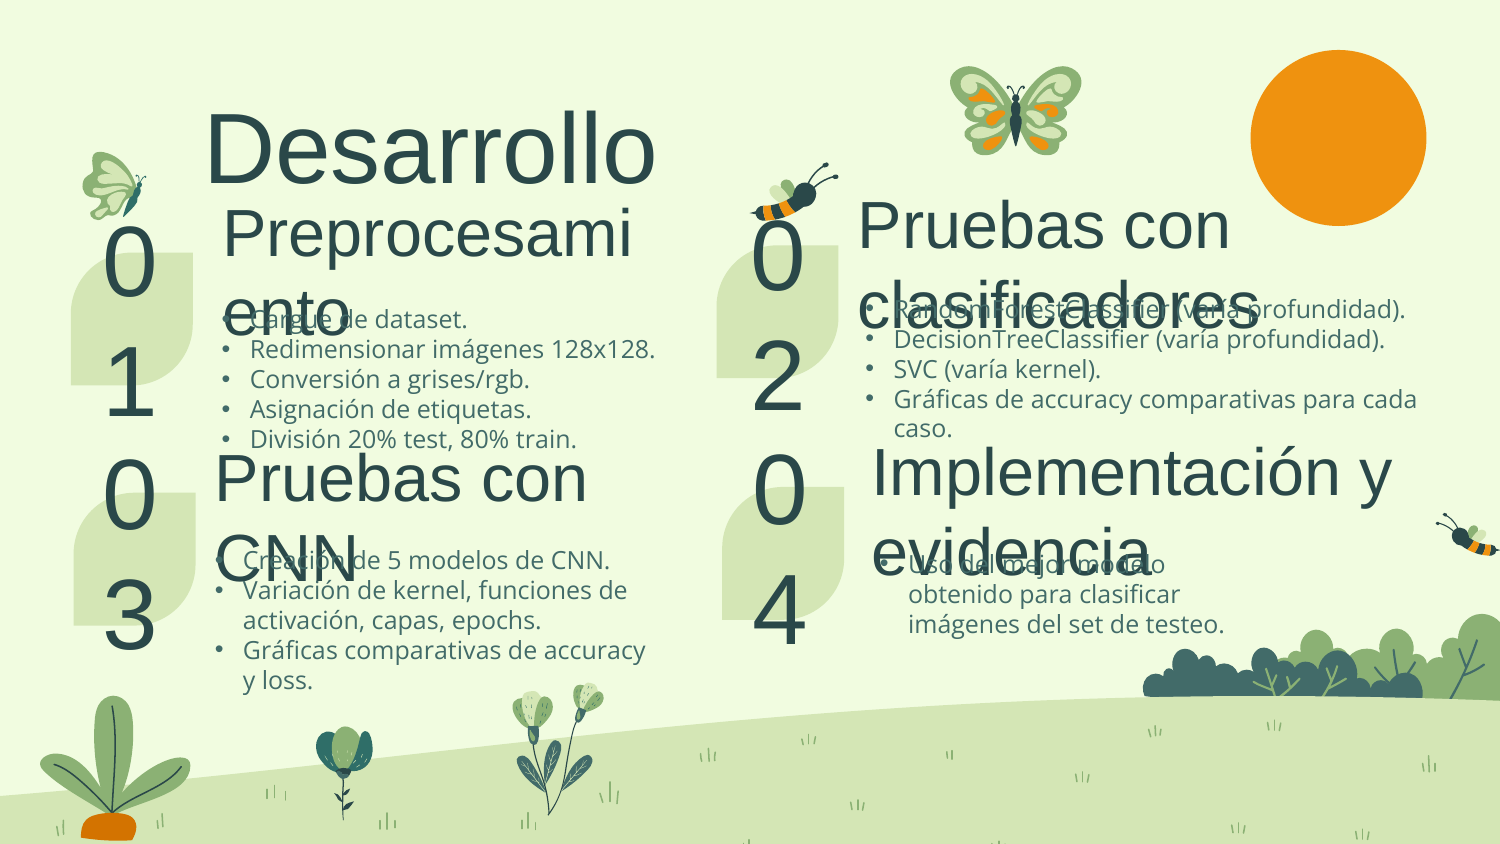

# Desarrollo
Pruebas con clasificadores
Preprocesamiento

02
01
RandomForestClassifier (varía profundidad).
DecisionTreeClassifier (varía profundidad).
SVC (varía kernel).
Gráficas de accuracy comparativas para cada caso.
Cargue de dataset.
Redimensionar imágenes 128x128.
Conversión a grises/rgb.
Asignación de etiquetas.
División 20% test, 80% train.

Implementación y evidencia
Pruebas con CNN

04
03
Uso del mejor modelo obtenido para clasificar imágenes del set de testeo.
Creación de 5 modelos de CNN.
Variación de kernel, funciones de activación, capas, epochs.
Gráficas comparativas de accuracy y loss.